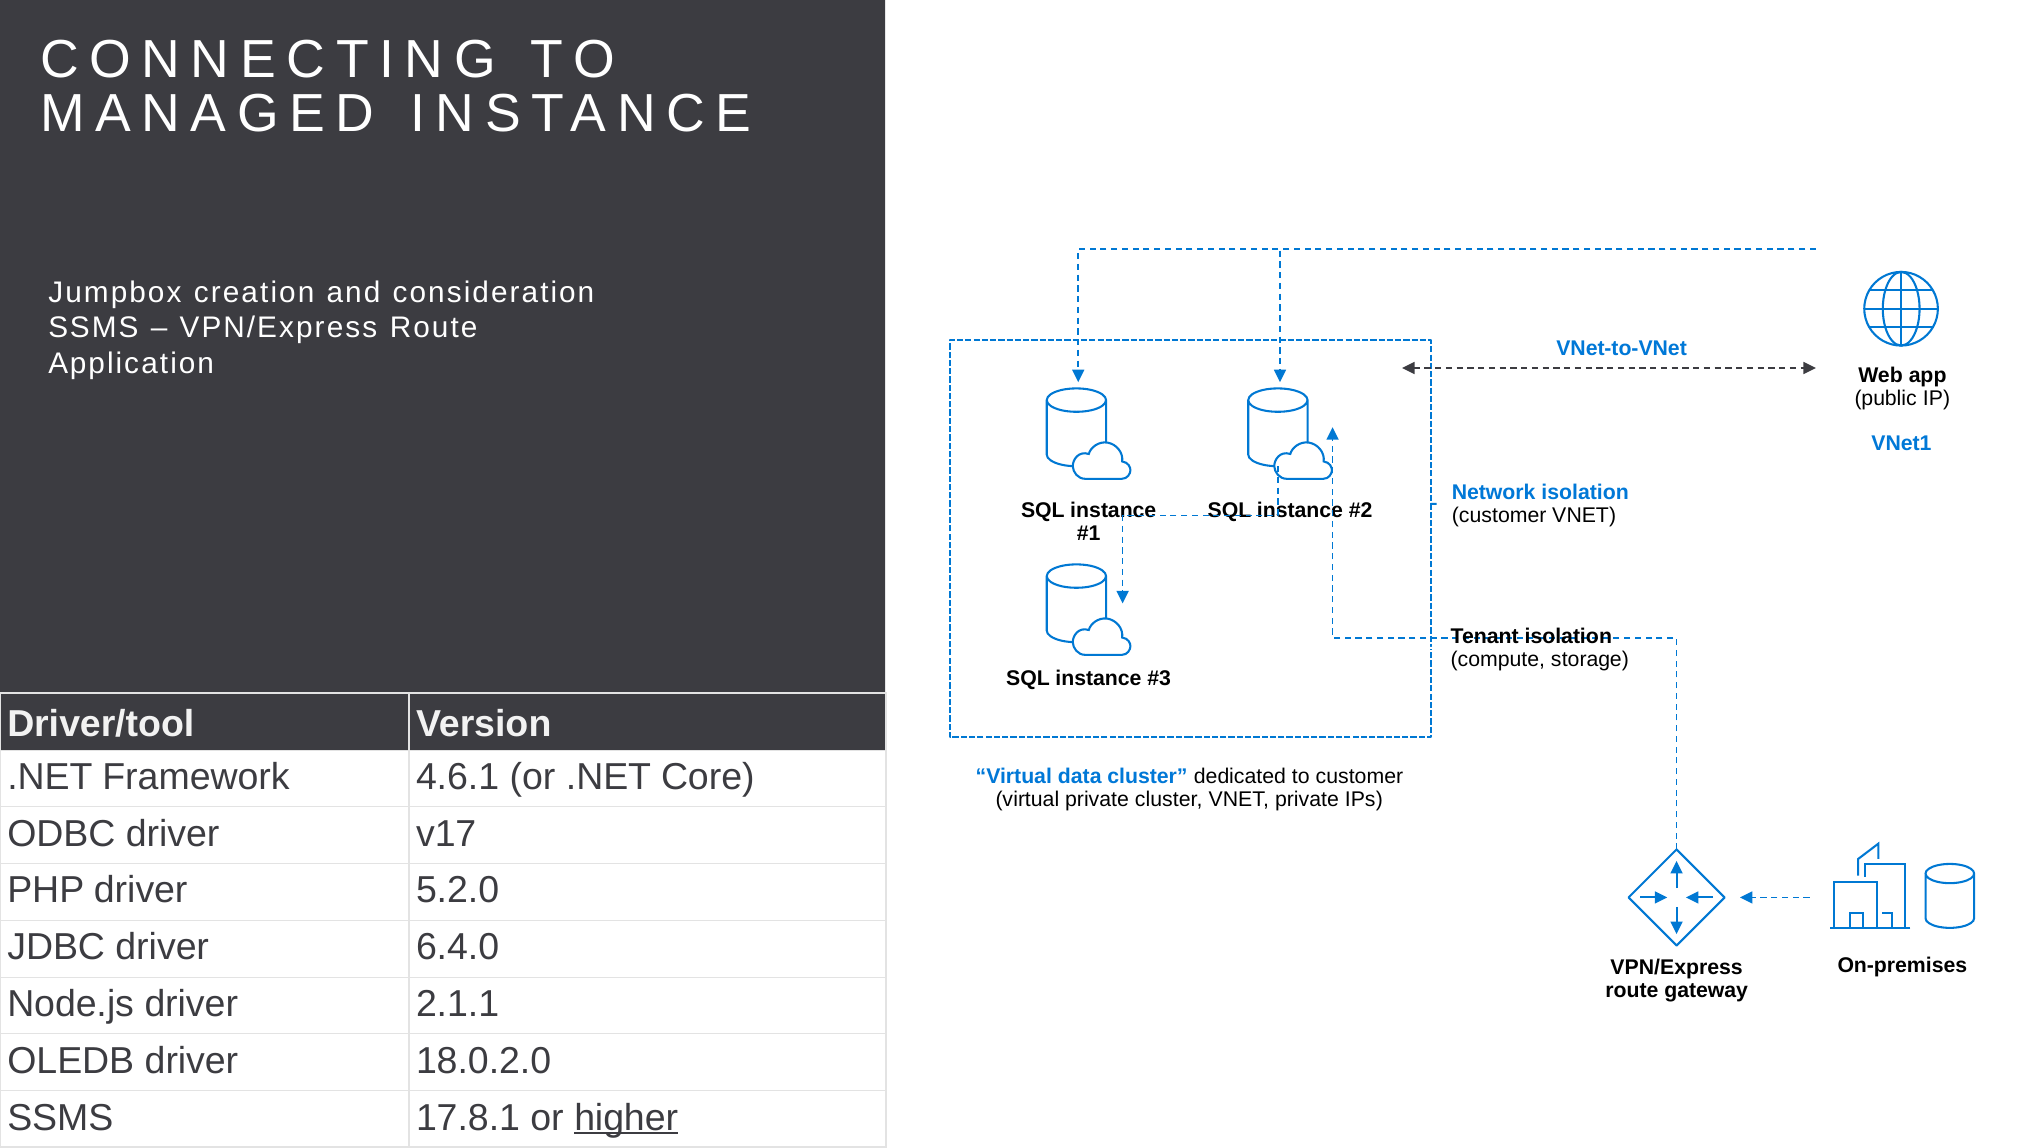

# Connecting to Managed instance

VNet-to-VNet

Web app
(public IP)

VNet1
Network isolation
(customer VNET)
SQL instance #1
SQL instance #2

Tenant isolation
(compute, storage)
SQL instance #3
“Virtual data cluster” dedicated to customer
(virtual private cluster, VNET, private IPs)

On-premises
VPN/Express route gateway
Jumpbox creation and consideration
SSMS – VPN/Express Route
Application
| Driver/tool | Version |
| --- | --- |
| .NET Framework | 4.6.1 (or .NET Core) |
| ODBC driver | v17 |
| PHP driver | 5.2.0 |
| JDBC driver | 6.4.0 |
| Node.js driver | 2.1.1 |
| OLEDB driver | 18.0.2.0 |
| SSMS | 17.8.1 or higher |